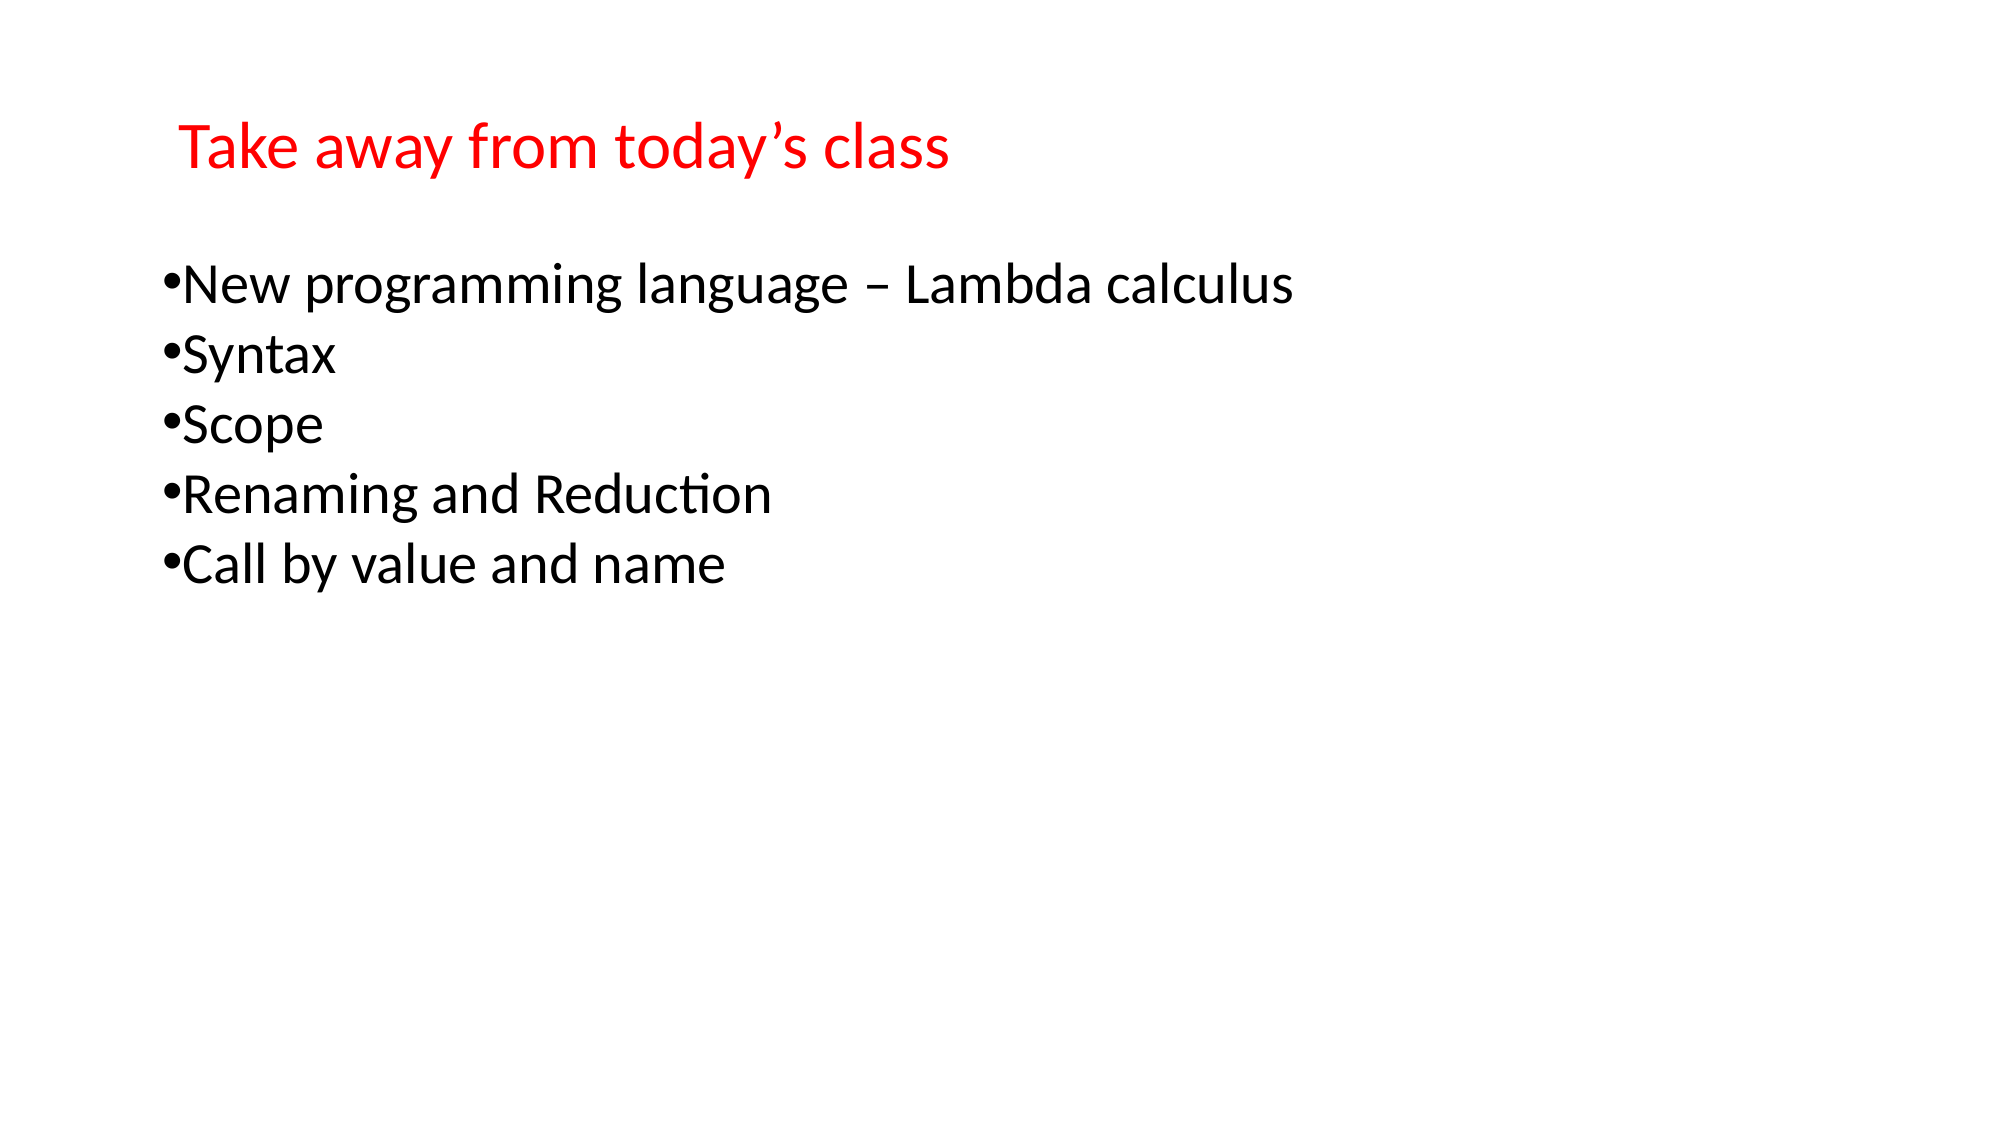

Take away from today’s class
New programming language – Lambda calculus
Syntax
Scope
Renaming and Reduction
Call by value and name